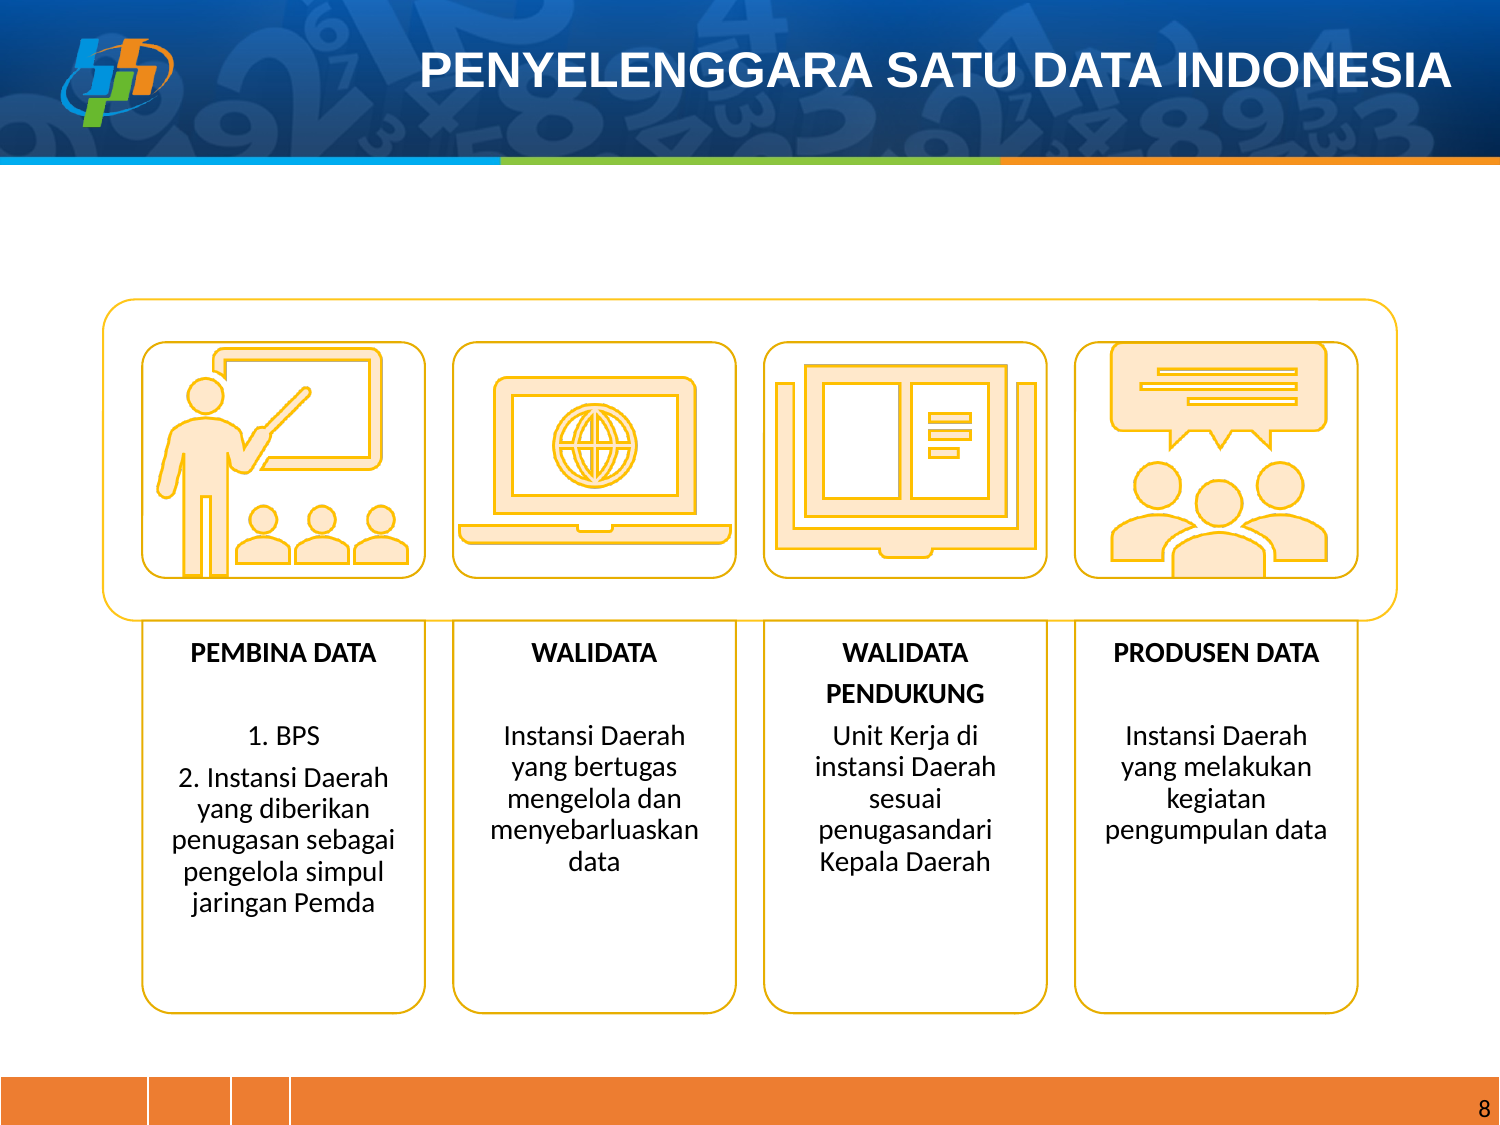

PENYELENGGARA SATU DATA INDONESIA
PEMBINA DATA

1. BPS
2. Instansi Daerah yang diberikan penugasan sebagai pengelola simpul jaringan Pemda
WALIDATA

Instansi Daerah yang bertugas mengelola dan menyebarluaskan data
WALIDATA
PENDUKUNG
Unit Kerja di instansi Daerah sesuai penugasandari Kepala Daerah
PRODUSEN DATA

Instansi Daerah yang melakukan kegiatan pengumpulan data
|  |  |  |  |
| --- | --- | --- | --- |
8